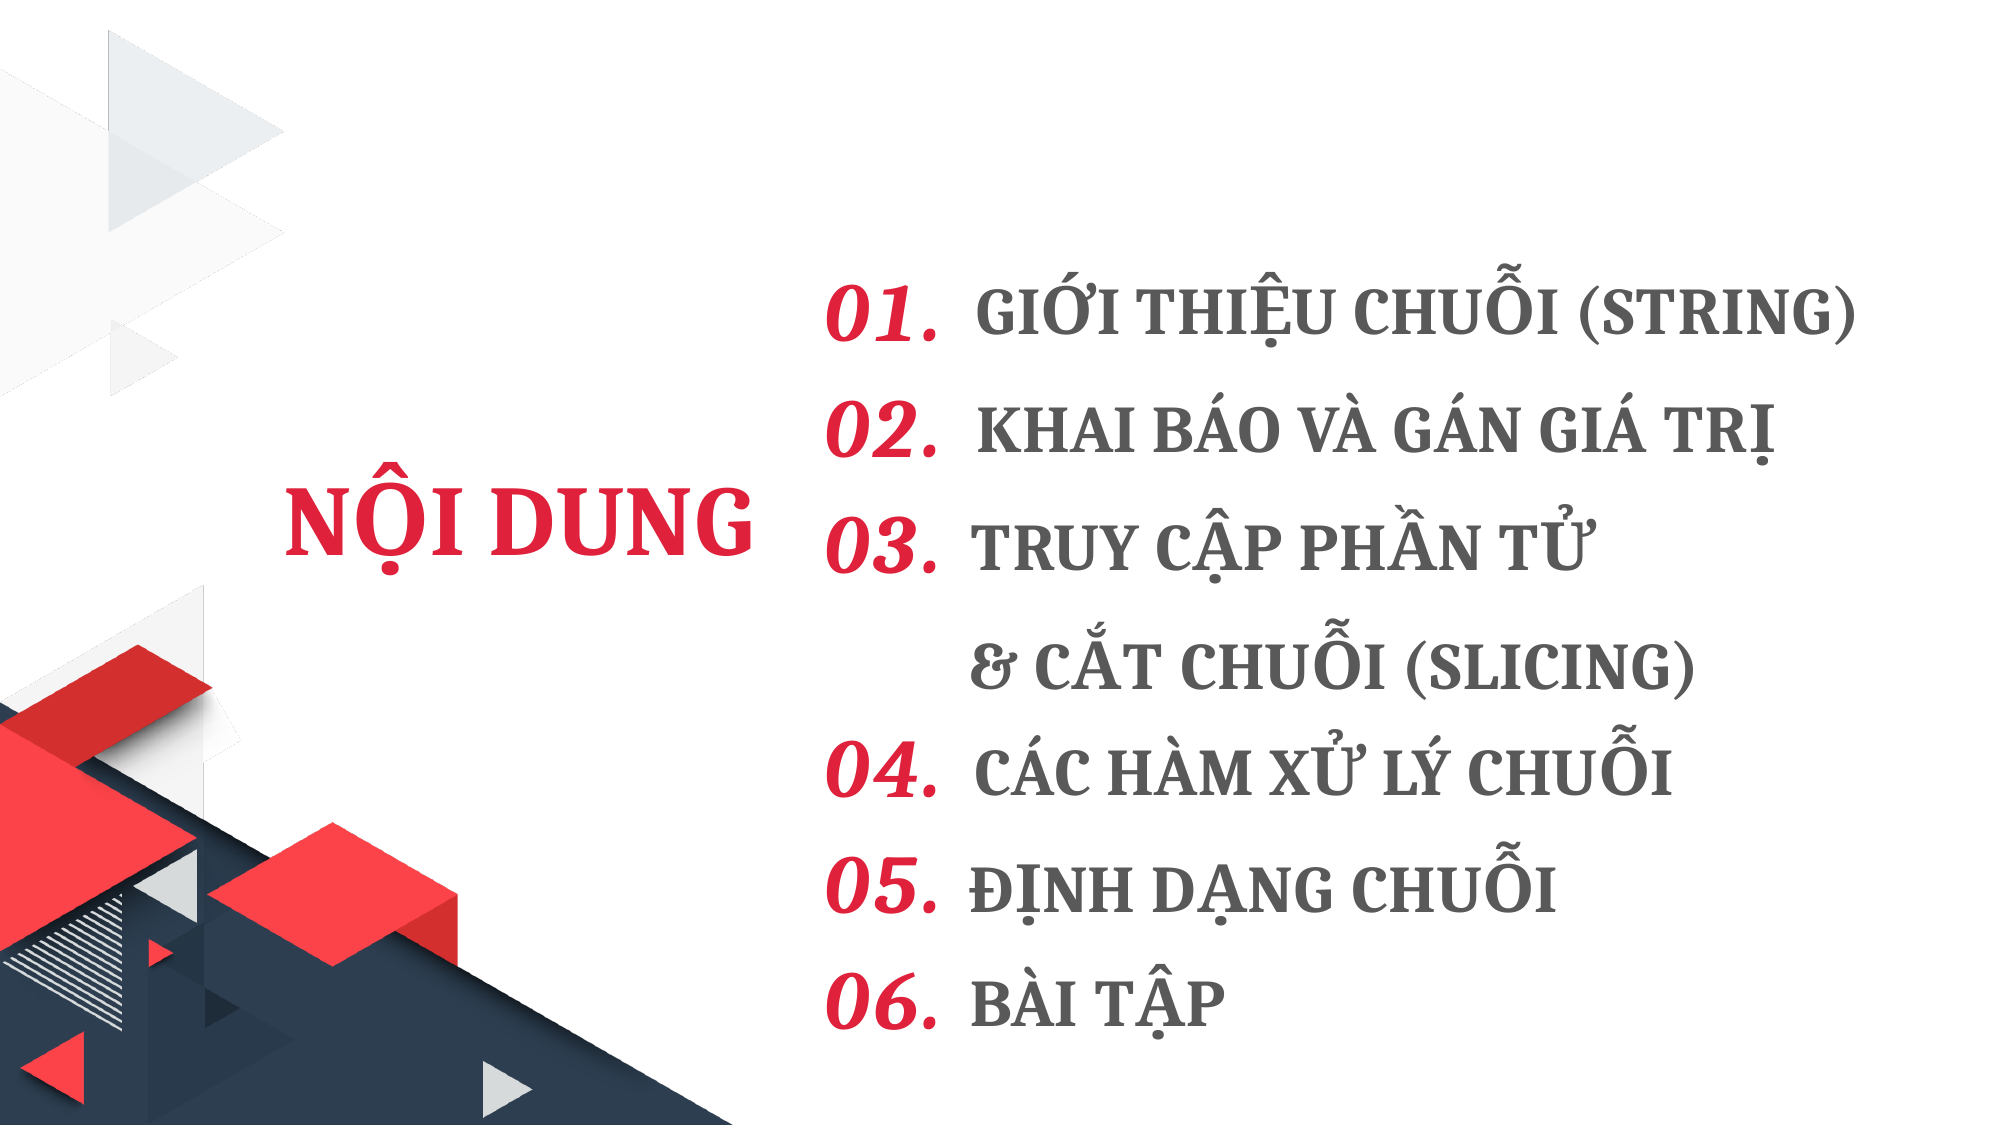

01.
GIỚI THIỆU CHUỖI (STRING)
02.
KHAI BÁO VÀ GÁN GIÁ TRỊ
03.
NỘI DUNG
TRUY CẬP PHẦN TỬ
& CẮT CHUỖI (SLICING)
04.
CÁC HÀM XỬ LÝ CHUỖI
05.
ĐỊNH DẠNG CHUỖI
06.
BÀI TẬP